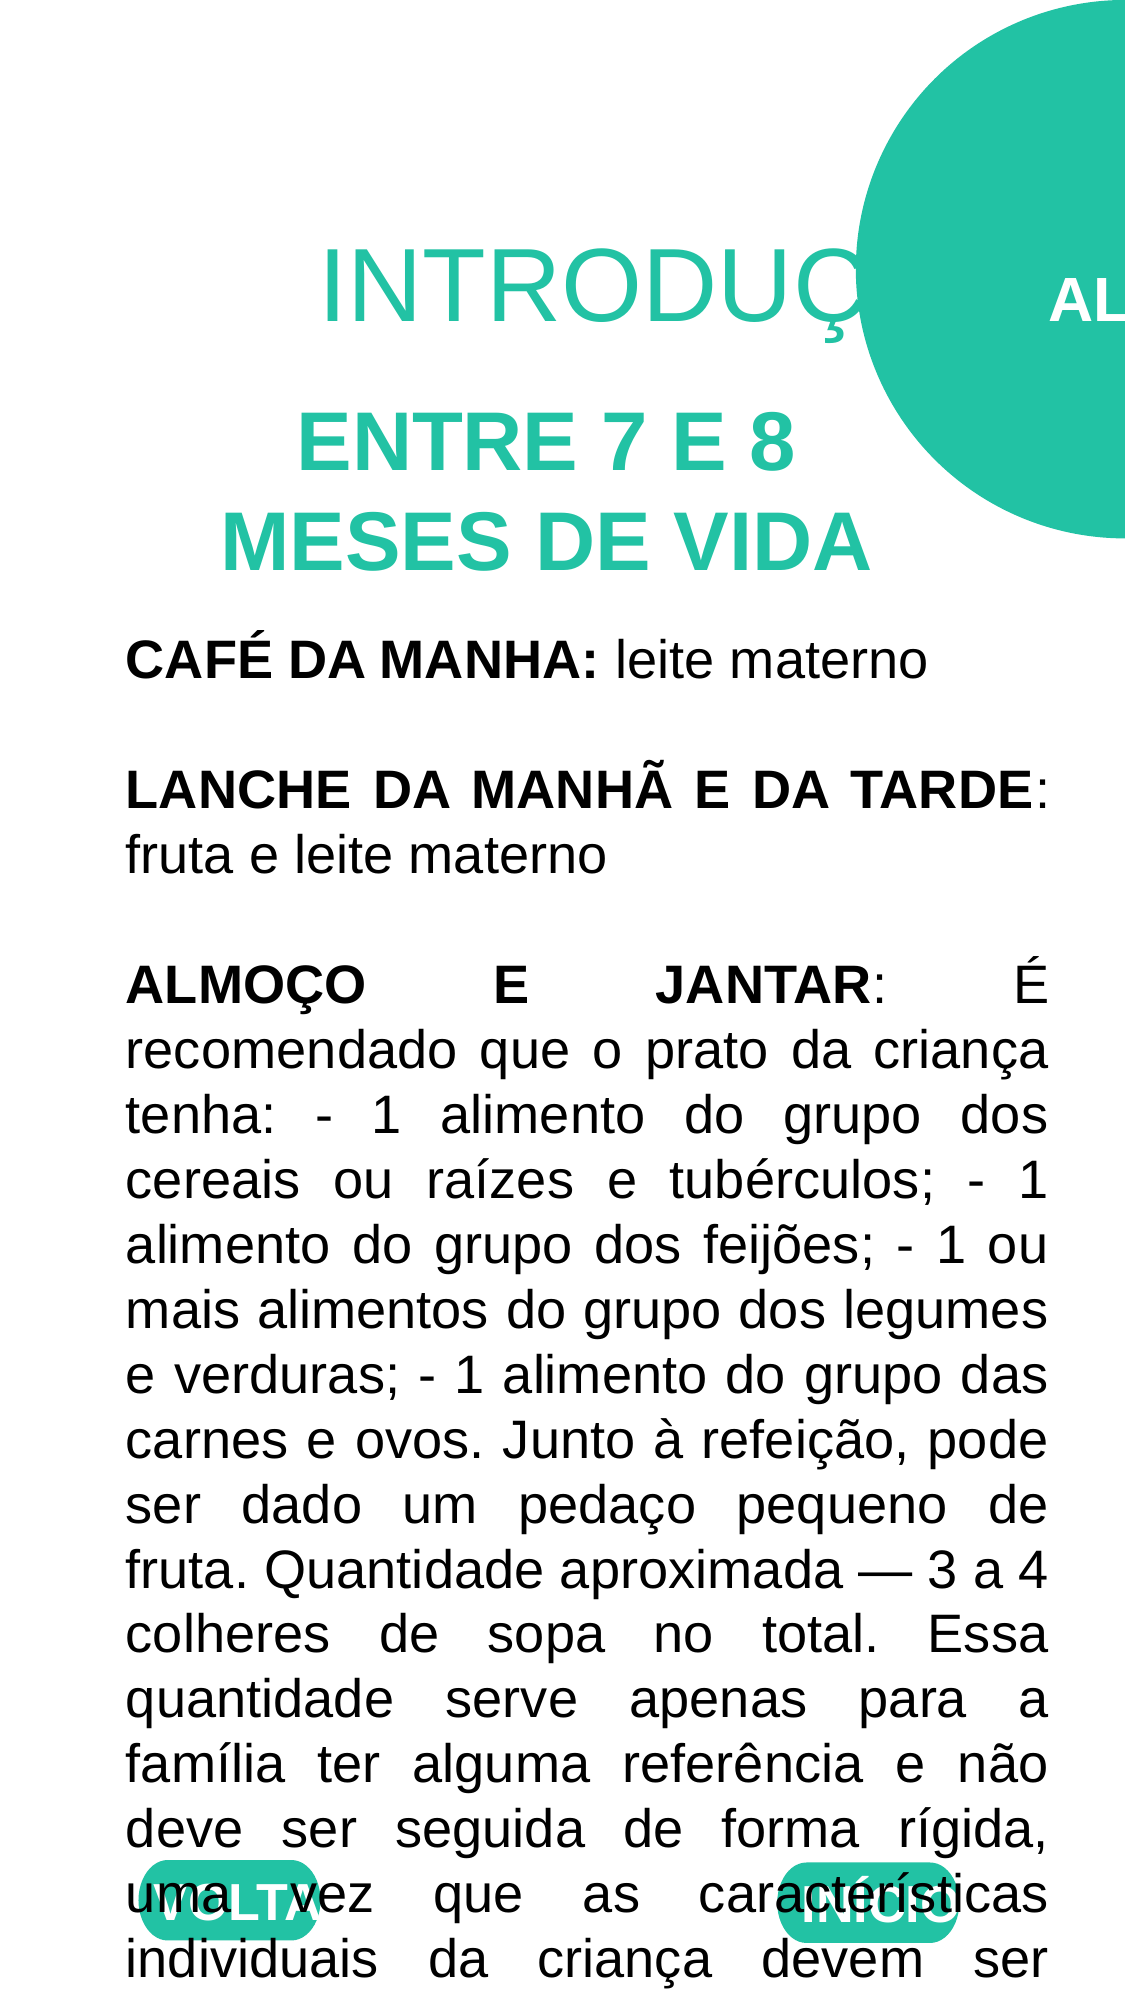

INTRODUÇÃO ALIMENTAR
ENTRE 7 E 8 MESES DE VIDA

CAFÉ DA MANHA: leite materno

LANCHE DA MANHÃ E DA TARDE: fruta e leite materno

ALMOÇO E JANTAR: É recomendado que o prato da criança tenha: - 1 alimento do grupo dos cereais ou raízes e tubérculos; - 1 alimento do grupo dos feijões; - 1 ou mais alimentos do grupo dos legumes e verduras; - 1 alimento do grupo das carnes e ovos. Junto à refeição, pode ser dado um pedaço pequeno de fruta. Quantidade aproximada — 3 a 4 colheres de sopa no total. Essa quantidade serve apenas para a família ter alguma referência e não deve ser seguida de forma rígida, uma vez que as características individuais da criança devem ser respeitadas

ANTES DE DORMIR: Leite materno

VOLTAR

INÍCIO